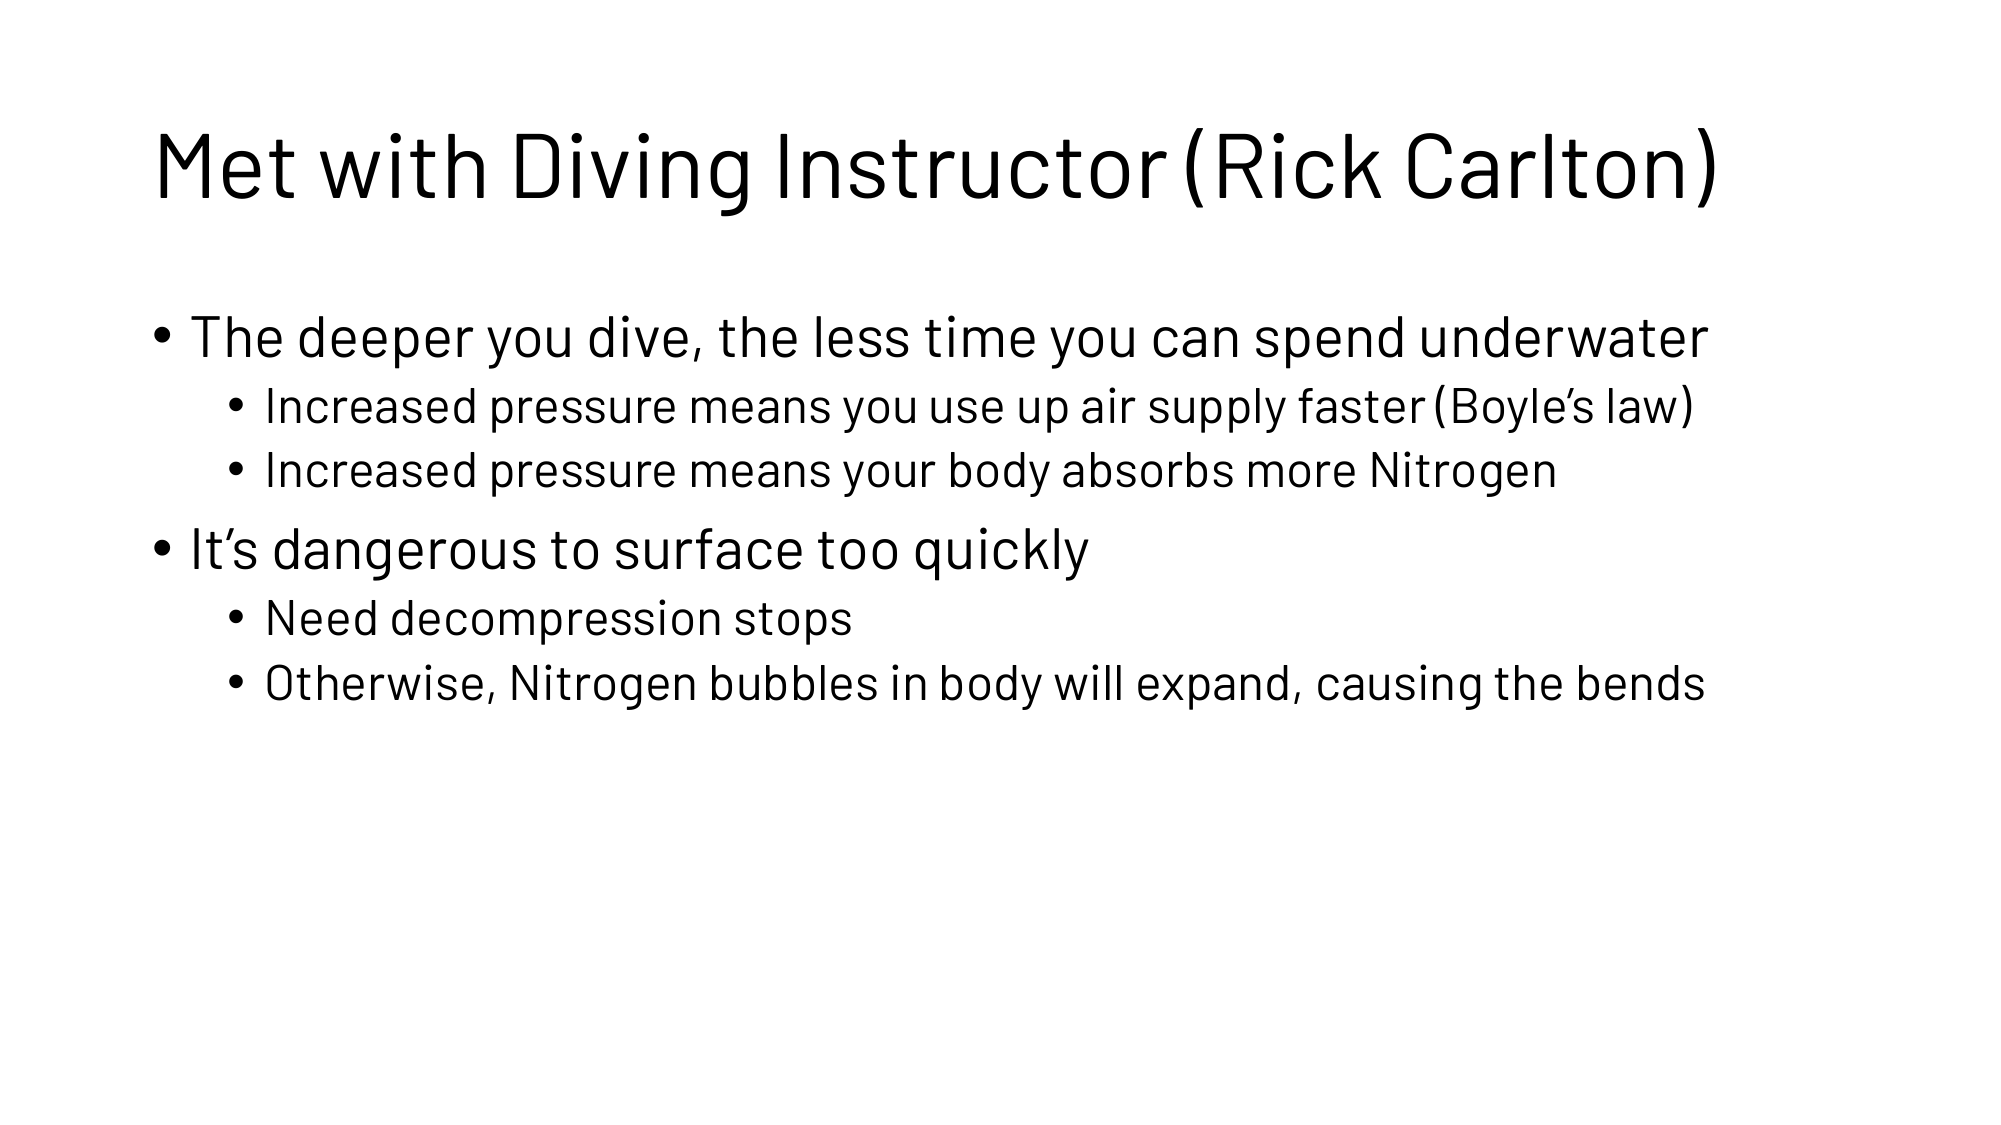

# Met with Diving Instructor (Rick Carlton)
The deeper you dive, the less time you can spend underwater
Increased pressure means you use up air supply faster (Boyle’s law)
Increased pressure means your body absorbs more Nitrogen
It’s dangerous to surface too quickly
Need decompression stops
Otherwise, Nitrogen bubbles in body will expand, causing the bends